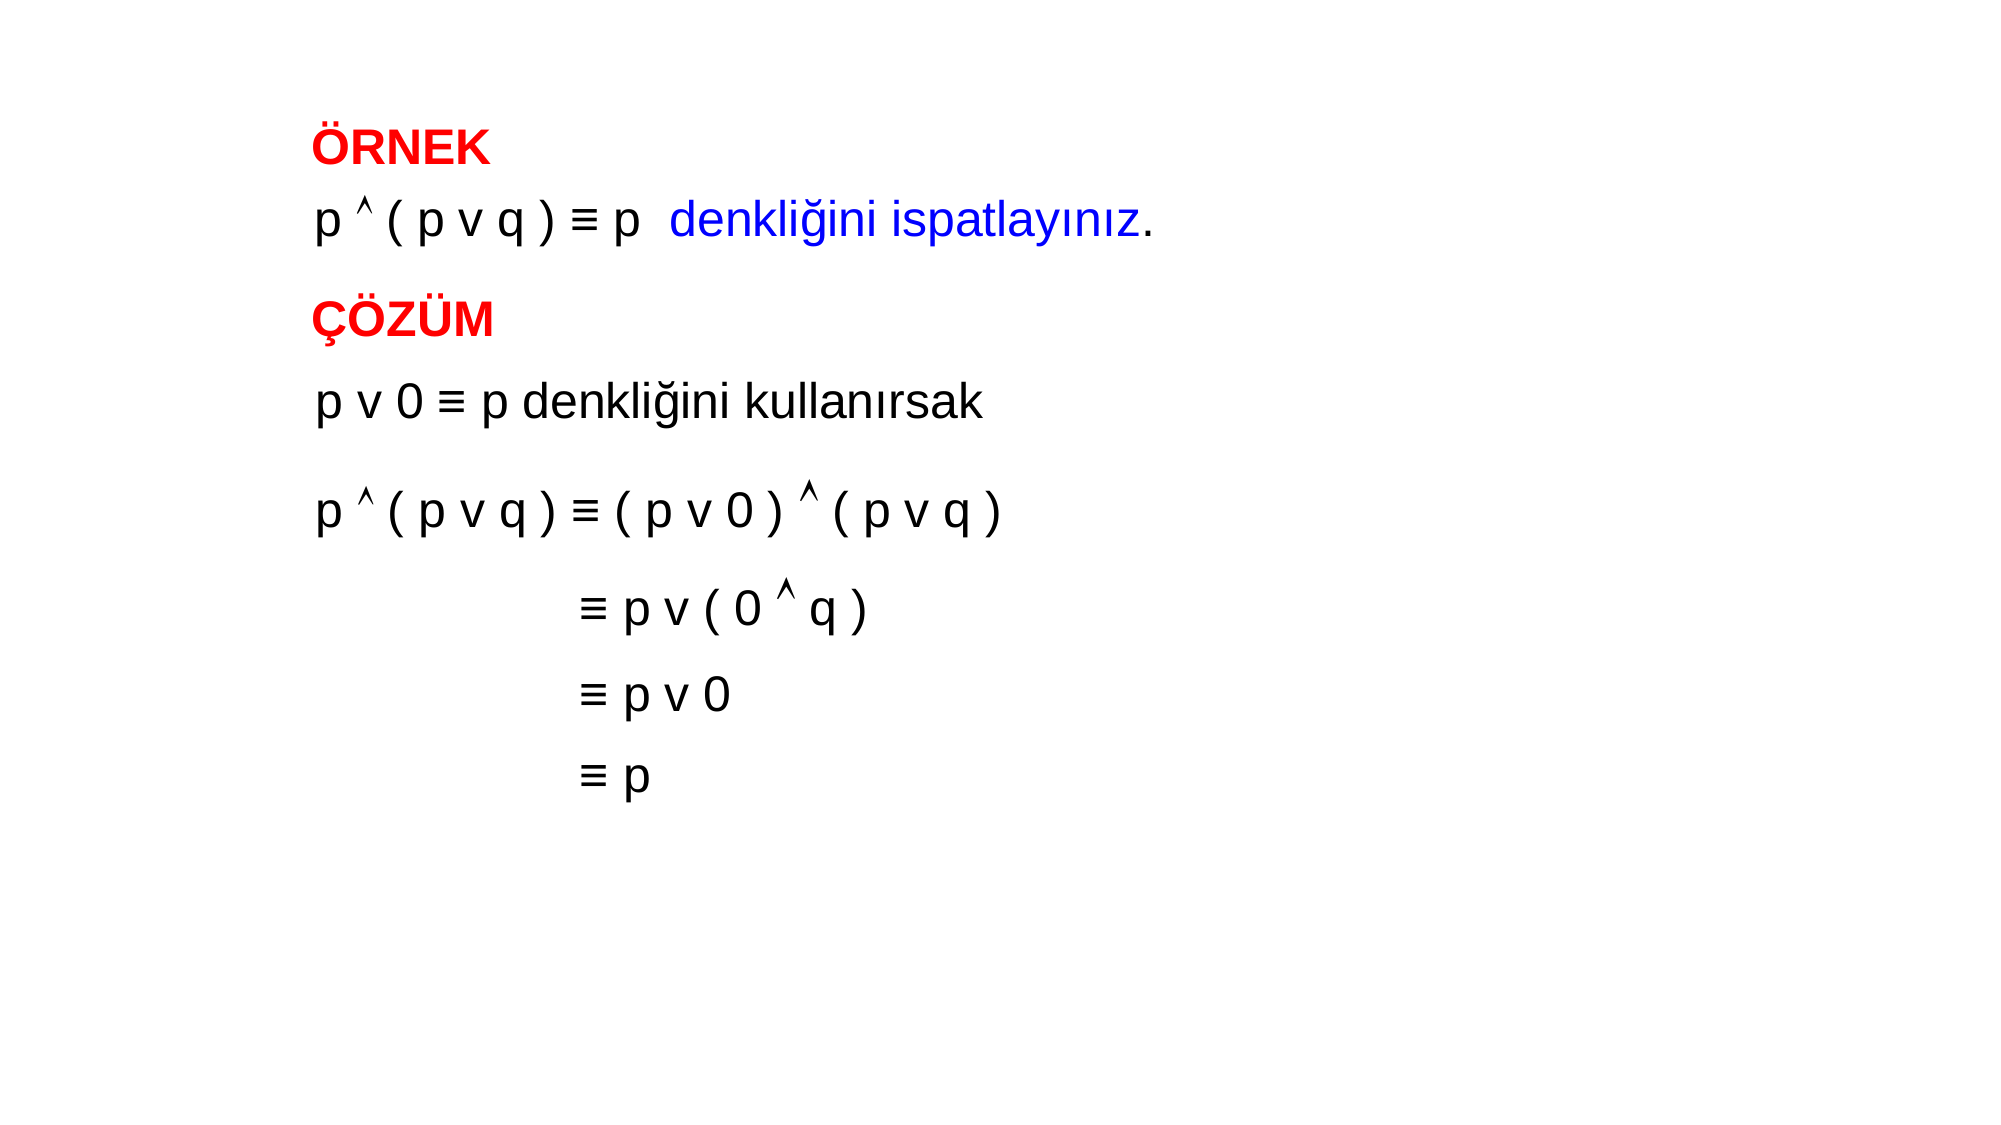

ÖRNEK
p ∧ ( p v q ) ≡ p  denkliğini ispatlayınız.
ÇÖZÜM
p v 0 ≡ p denkliğini kullanırsak
p ∧ ( p v q ) ≡ ( p v 0 ) ∧ ( p v q )
≡ p v ( 0 ∧ q )
≡ p v 0
≡ p